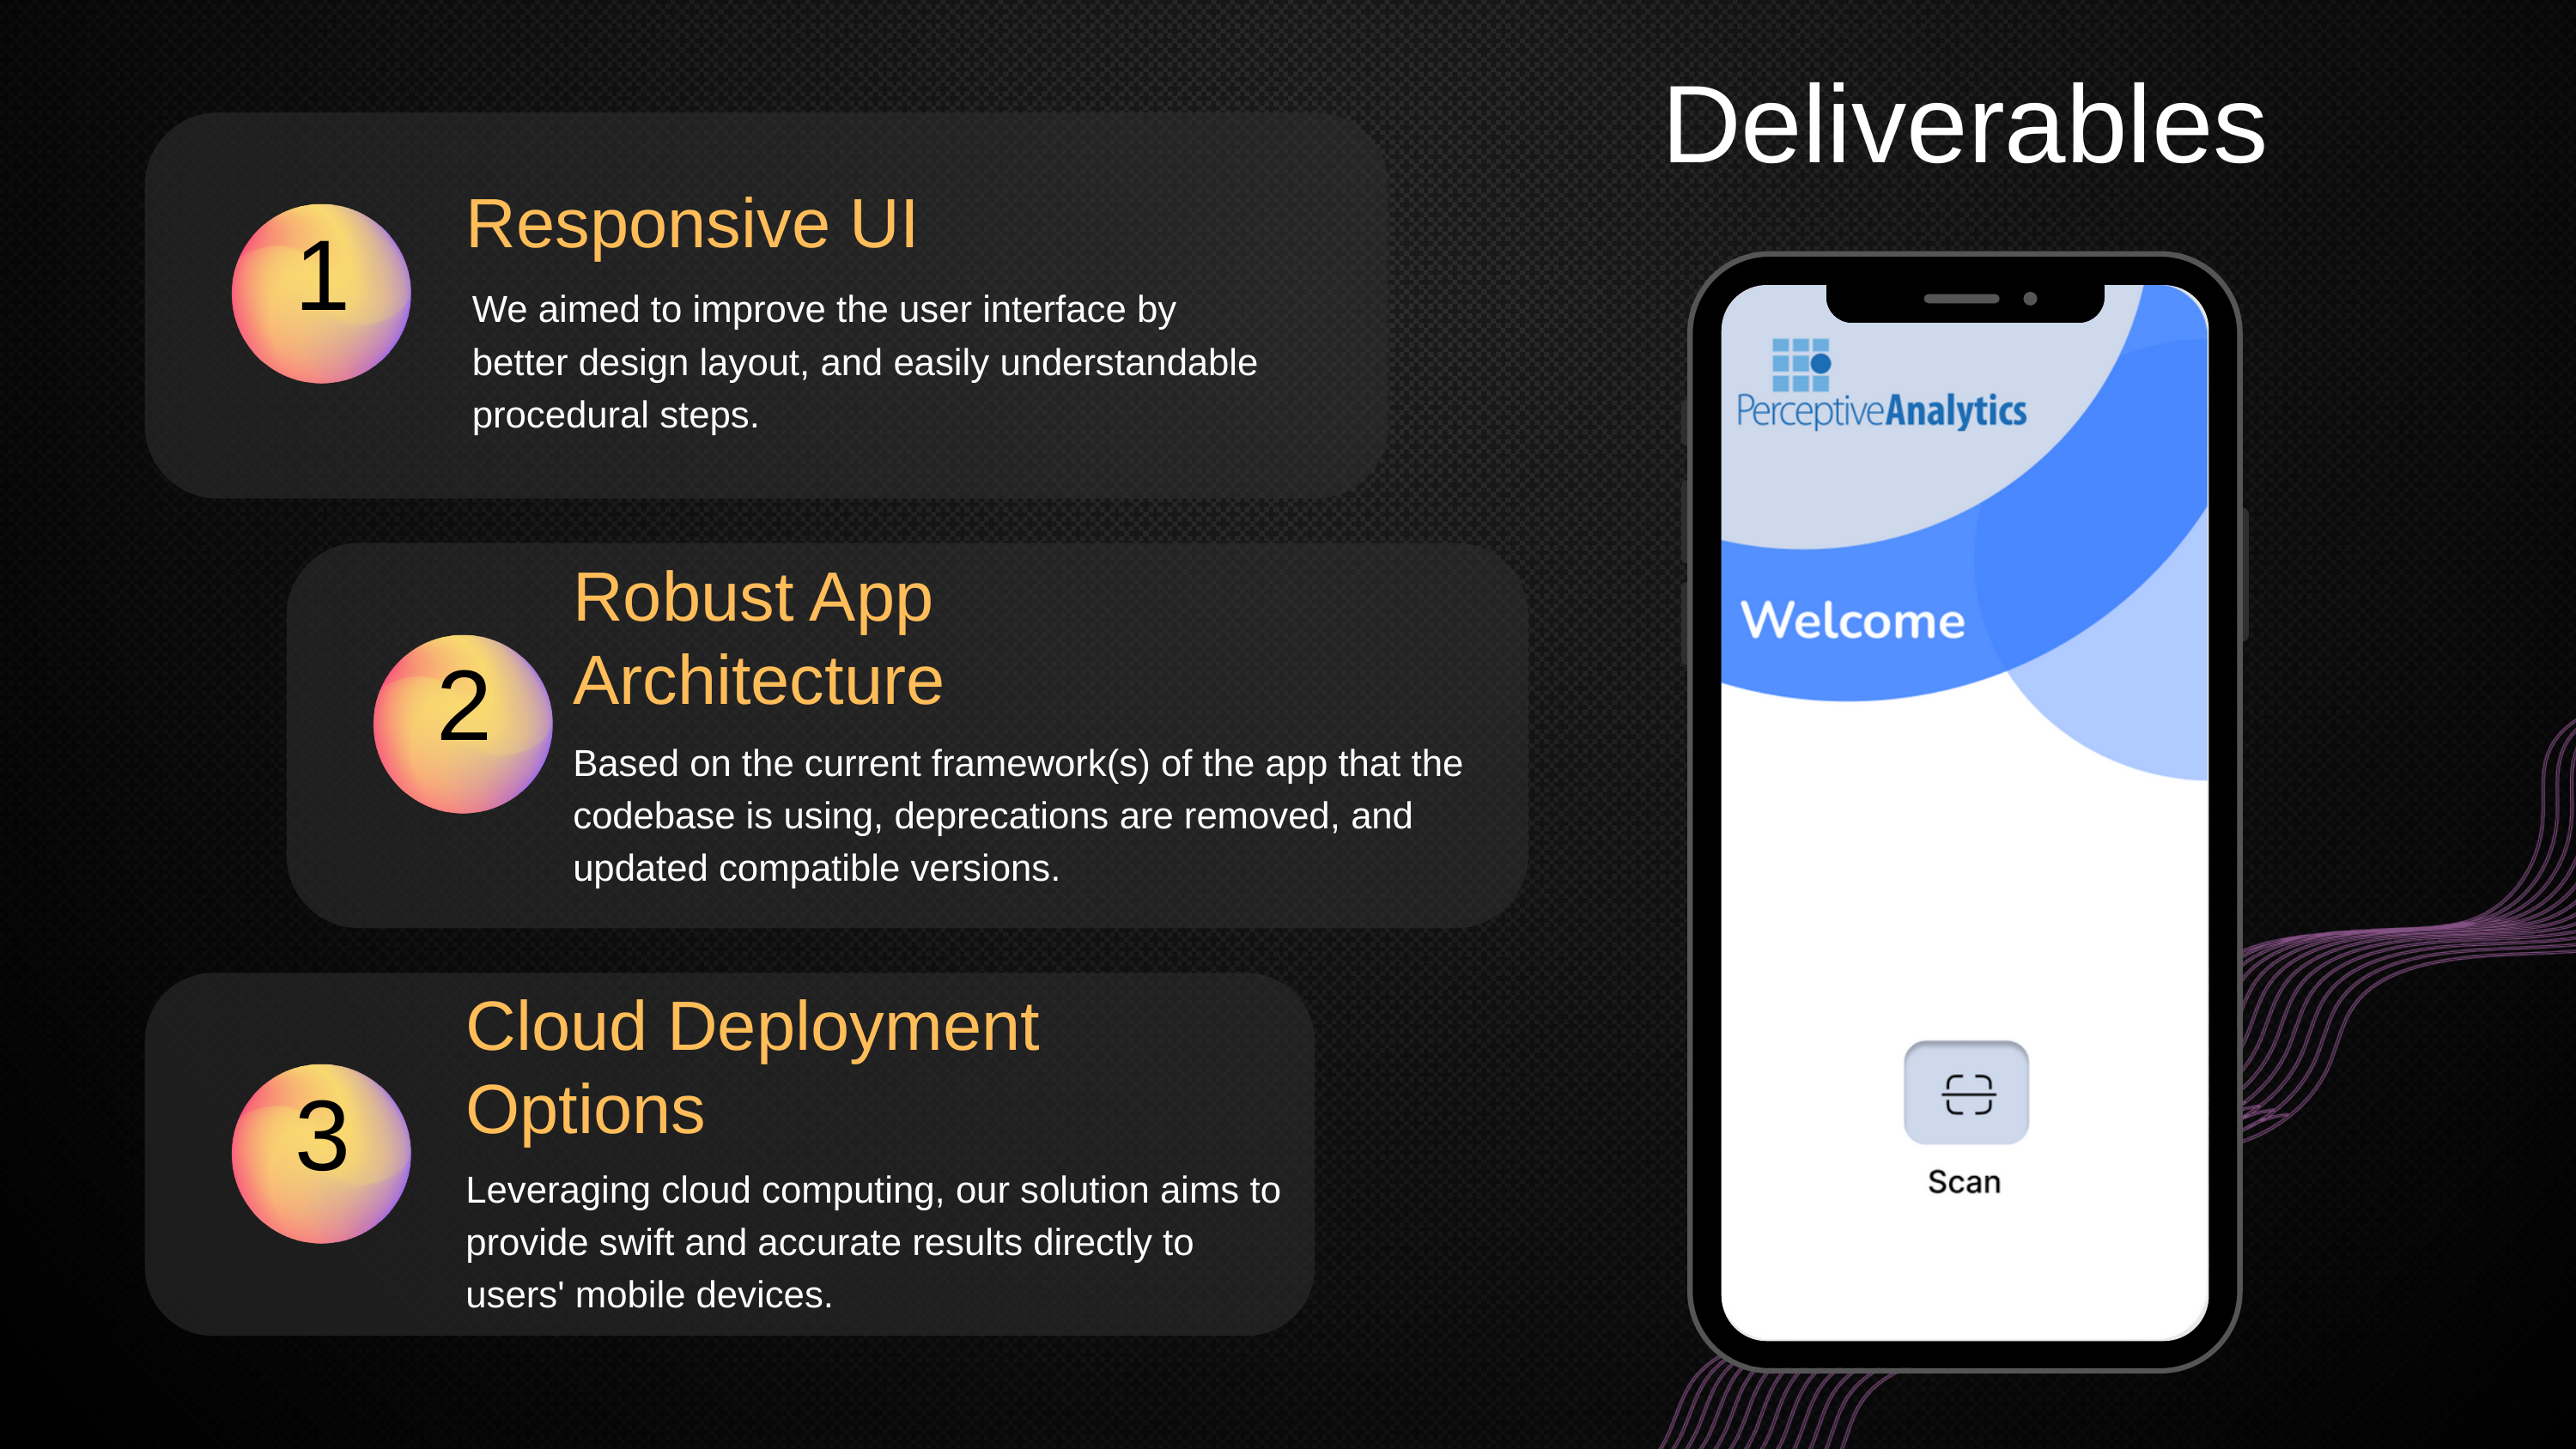

Deliverables

Responsive UI

1

We aimed to improve the user interface by better design layout, and easily understandable procedural steps.

Robust App Architecture

2

Based on the current framework(s) of the app that the codebase is using, deprecations are removed, and updated compatible versions.

Cloud Deployment Options

3
Leveraging cloud computing, our solution aims to provide swift and accurate results directly to users' mobile devices.